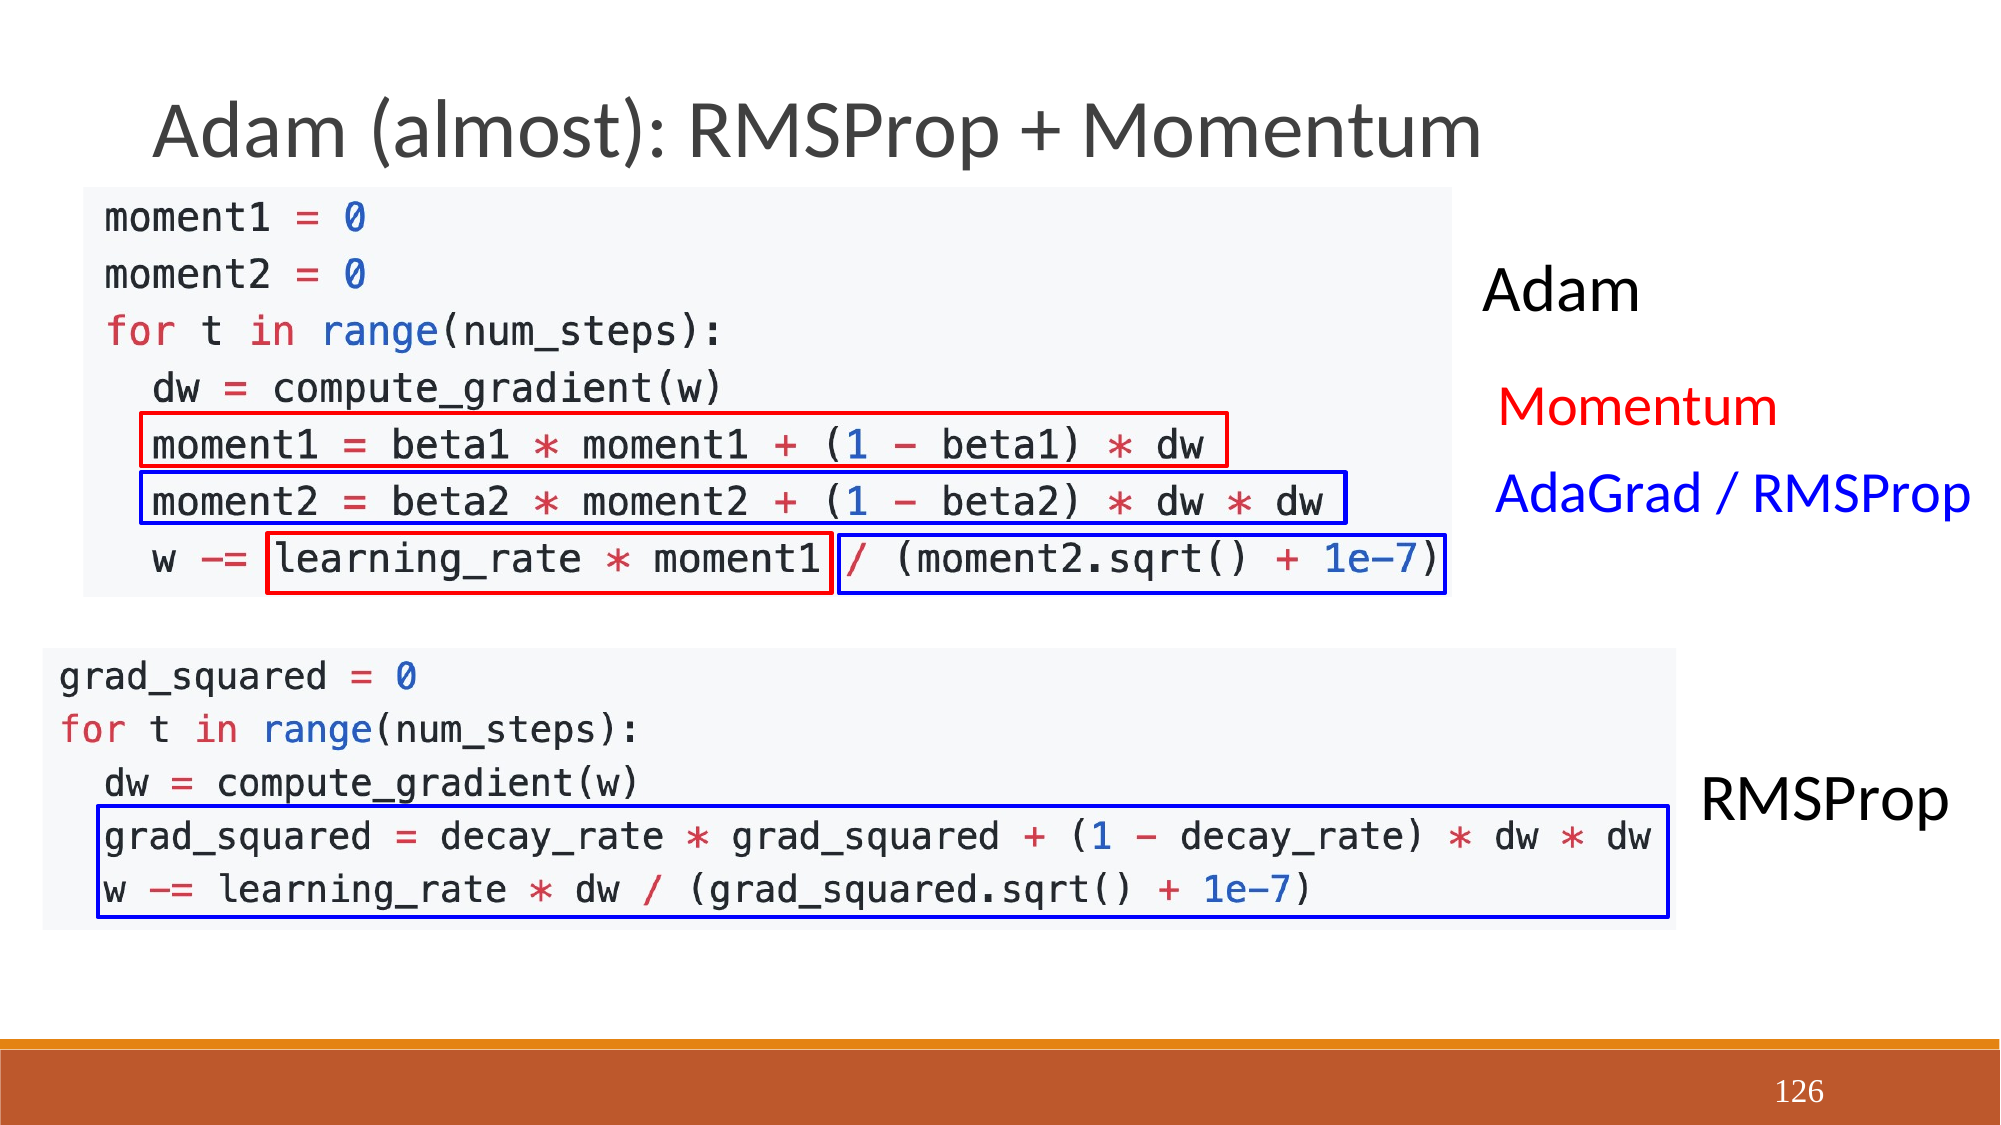

Adam (almost): RMSProp + Momentum

Adam
Momentum AdaGrad / RMSProp

RMSProp

126